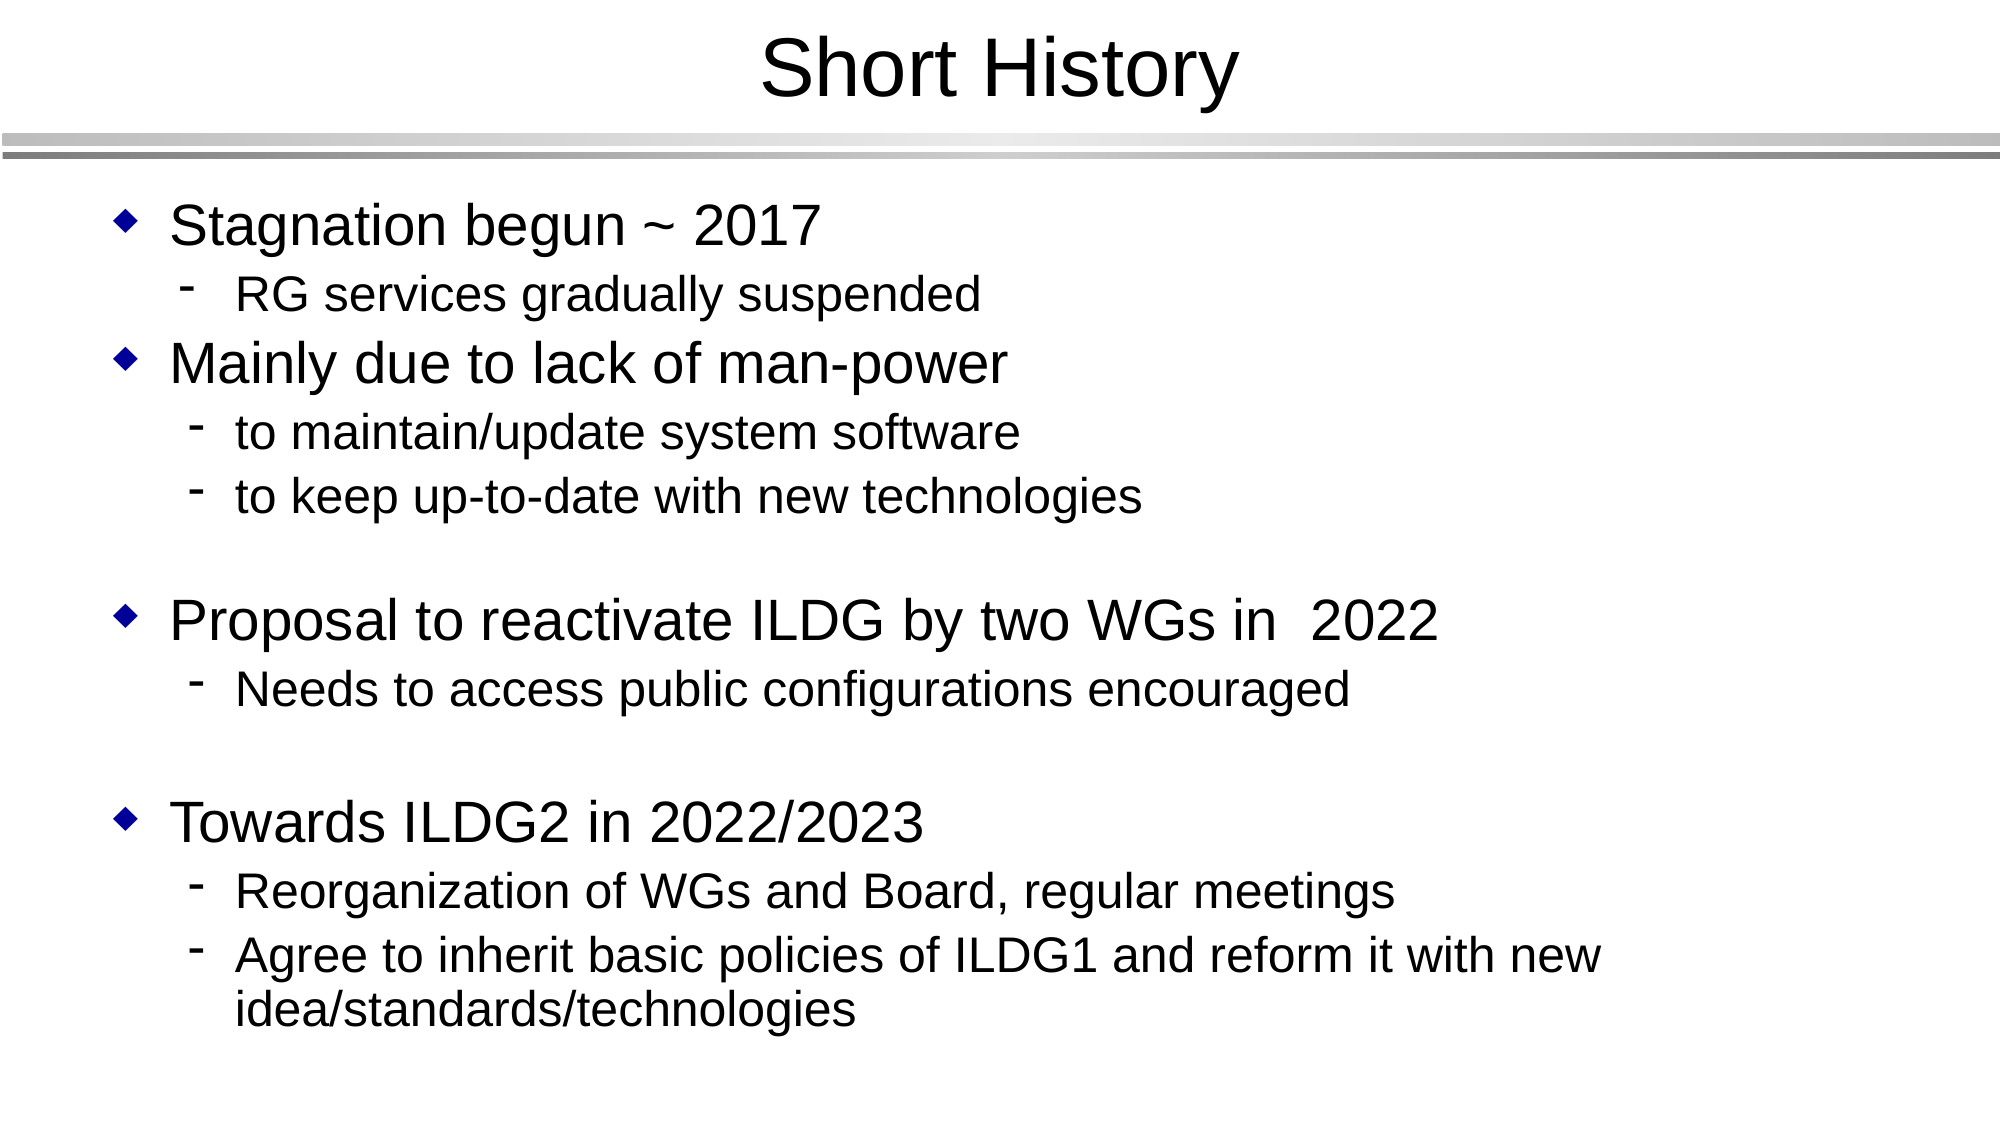

Short History

Stagnation begun ~ 2017
RG services gradually suspended
Mainly due to lack of man-power
to maintain/update system software
to keep up-to-date with new technologies
Proposal to reactivate ILDG by two WGs in  2022
Needs to access public configurations encouraged

Towards ILDG2 in 2022/2023
Reorganization of WGs and Board, regular meetings
Agree to inherit basic policies of ILDG1 and reform it with new idea/standards/technologies